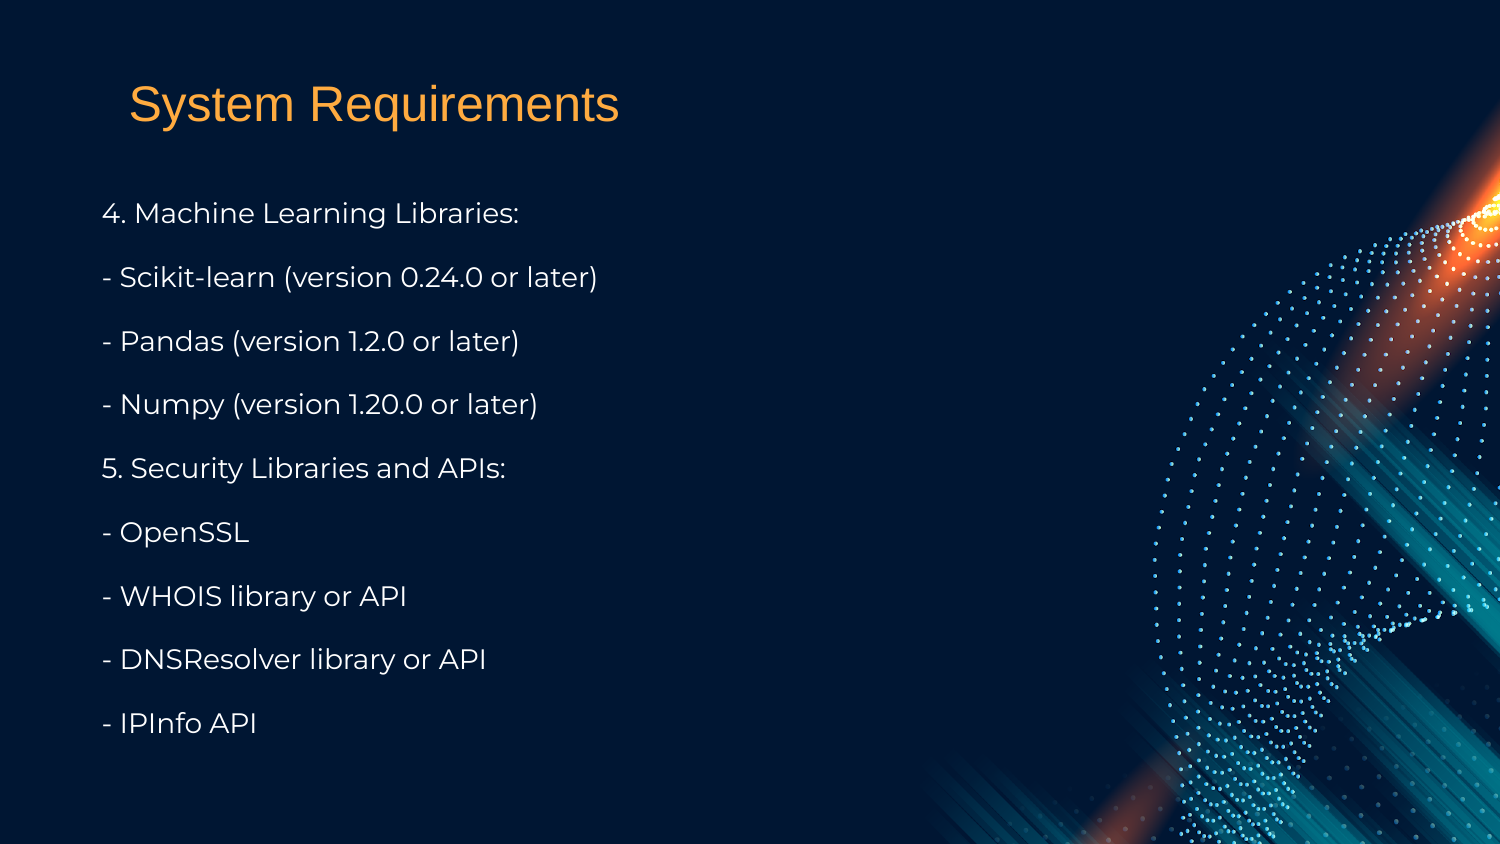

# System Requirements
4. Machine Learning Libraries:
- Scikit-learn (version 0.24.0 or later)
- Pandas (version 1.2.0 or later)
- Numpy (version 1.20.0 or later)
5. Security Libraries and APIs:
- OpenSSL
- WHOIS library or API
- DNSResolver library or API
- IPInfo API